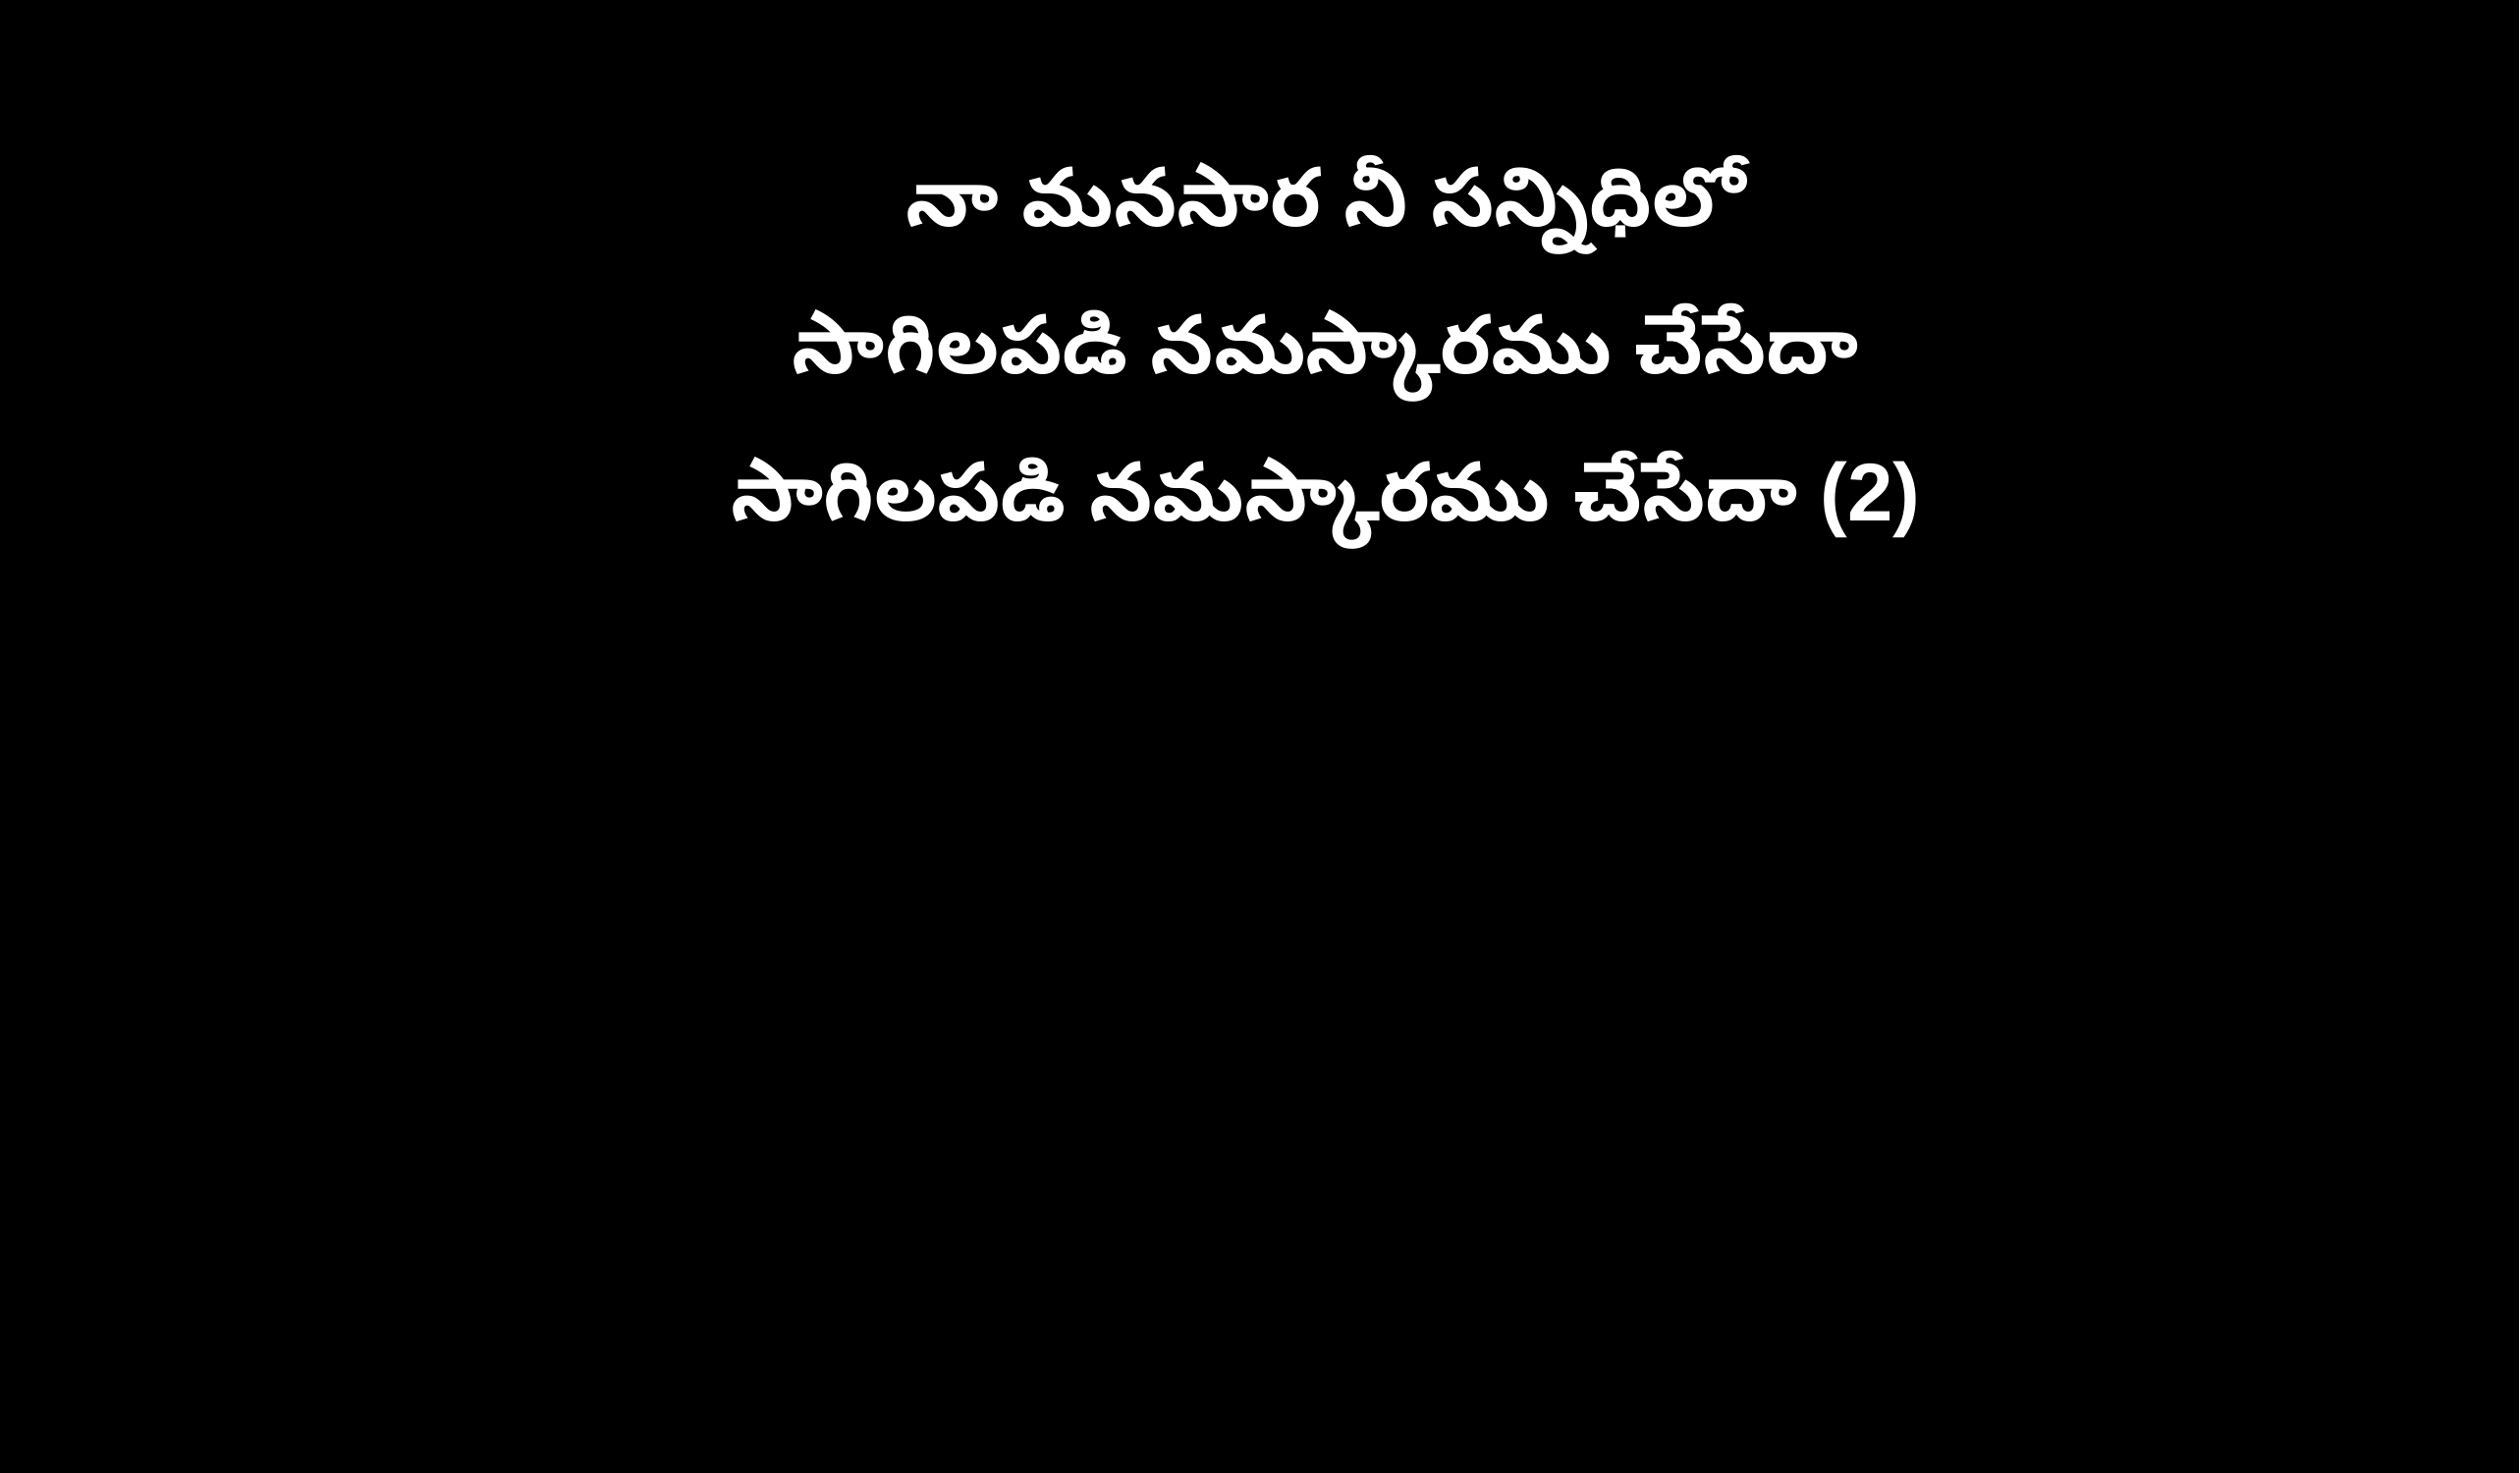

నా మనసార నీ సన్నిధిలో
సాగిలపడి నమస్కారము చేసేదా
సాగిలపడి నమస్కారము చేసేదా (2)